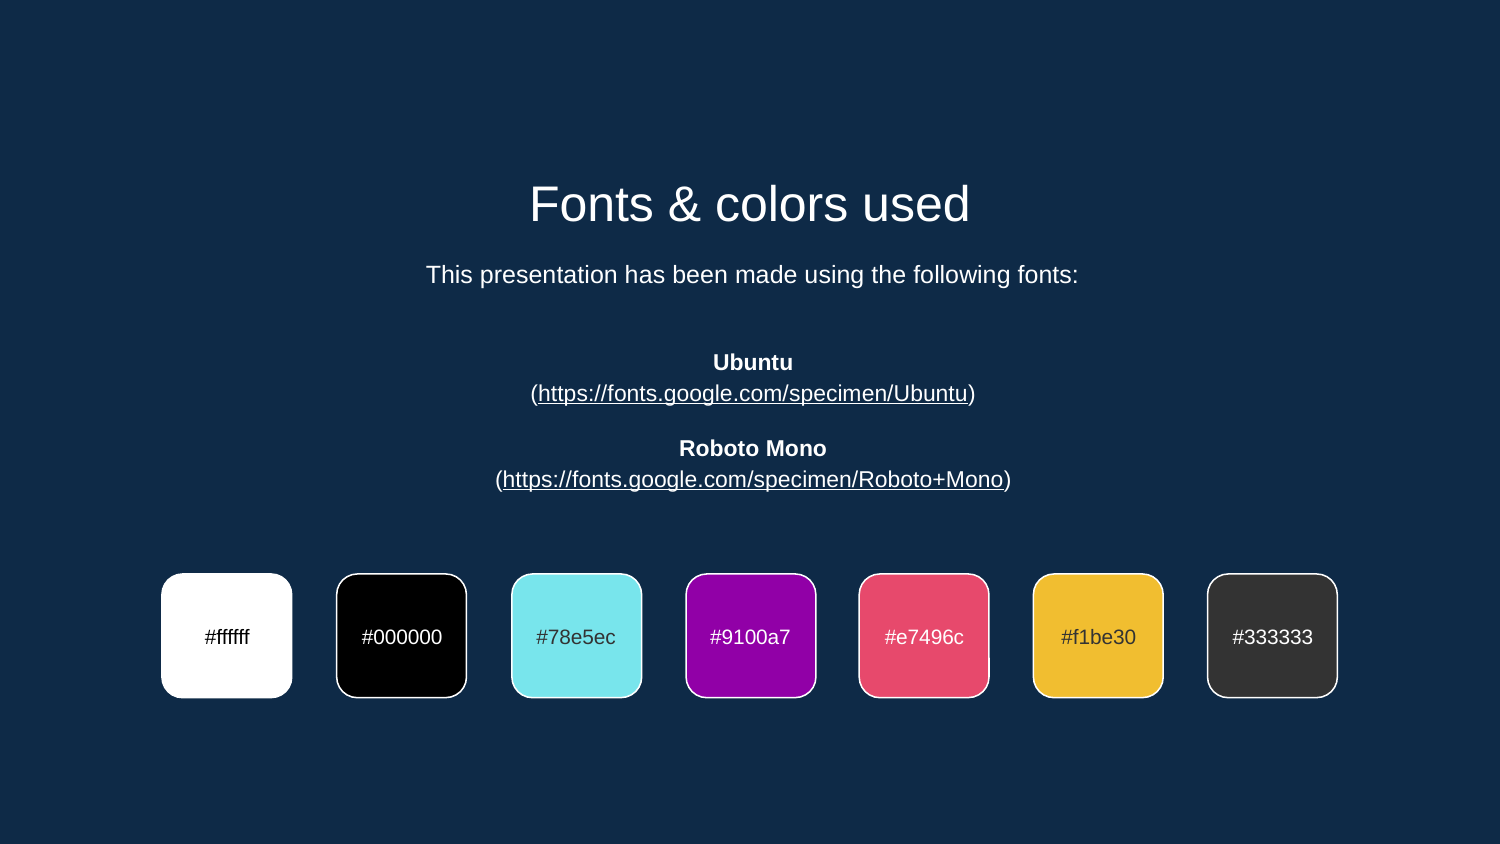

Fonts & colors used
This presentation has been made using the following fonts:

Ubuntu
(https://fonts.google.com/specimen/Ubuntu)

Roboto Mono
(https://fonts.google.com/specimen/Roboto+Mono)

#ffffff
#000000
#78e5ec
#9100a7
#e7496c
#f1be30
#333333